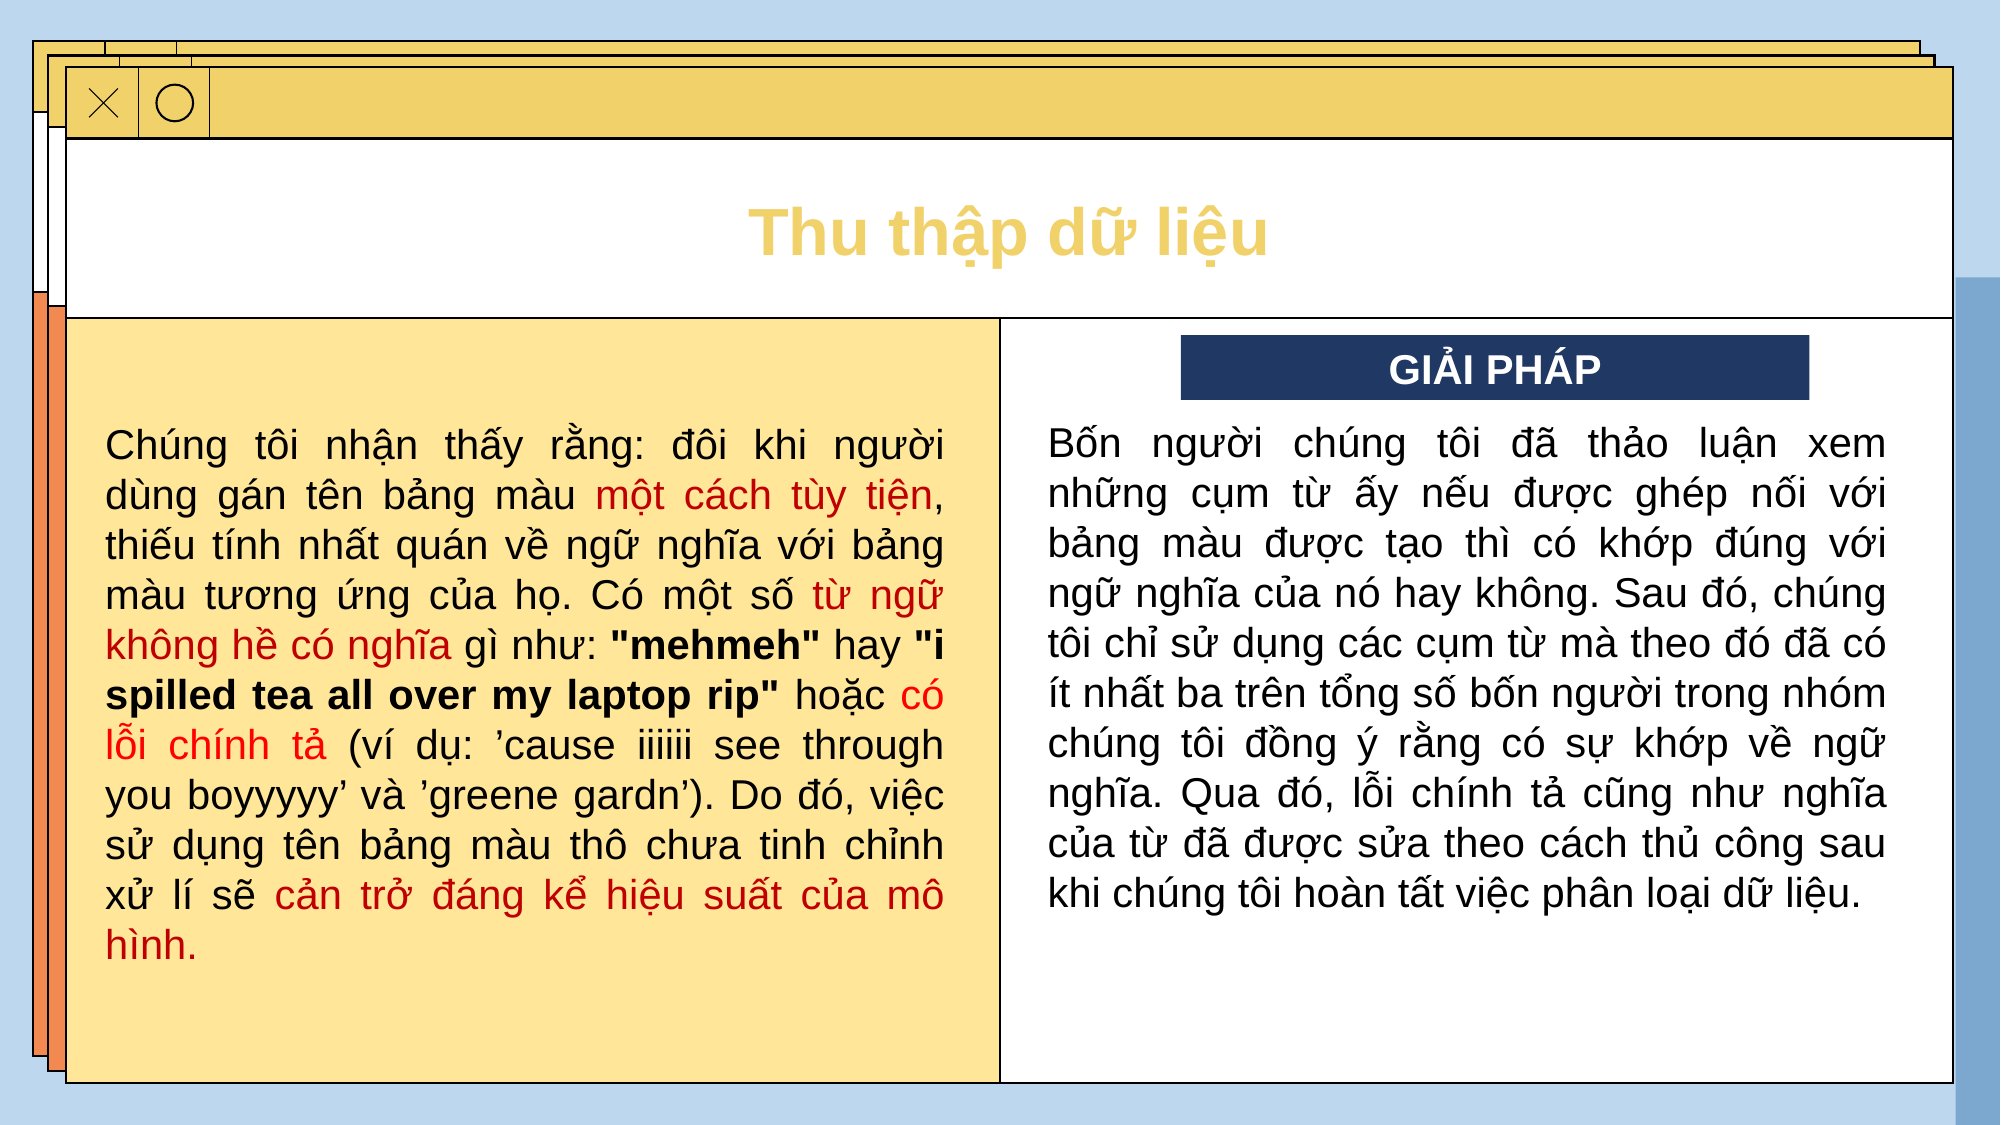

Thu thập dữ liệu

GIẢI PHÁP
Bốn người chúng tôi đã thảo luận xem những cụm từ ấy nếu được ghép nối với bảng màu được tạo thì có khớp đúng với ngữ nghĩa của nó hay không. Sau đó, chúng tôi chỉ sử dụng các cụm từ mà theo đó đã có ít nhất ba trên tổng số bốn người trong nhóm chúng tôi đồng ý rằng có sự khớp về ngữ nghĩa. Qua đó, lỗi chính tả cũng như nghĩa của từ đã được sửa theo cách thủ công sau khi chúng tôi hoàn tất việc phân loại dữ liệu.
Chúng tôi nhận thấy rằng: đôi khi người dùng gán tên bảng màu một cách tùy tiện, thiếu tính nhất quán về ngữ nghĩa với bảng màu tương ứng của họ. Có một số từ ngữ không hề có nghĩa gì như: "mehmeh" hay "i spilled tea all over my laptop rip" hoặc có lỗi chính tả (ví dụ: ’cause iiiiii see through you boyyyyy’ và ’greene gardn’). Do đó, việc sử dụng tên bảng màu thô chưa tinh chỉnh xử lí sẽ cản trở đáng kể hiệu suất của mô hình.